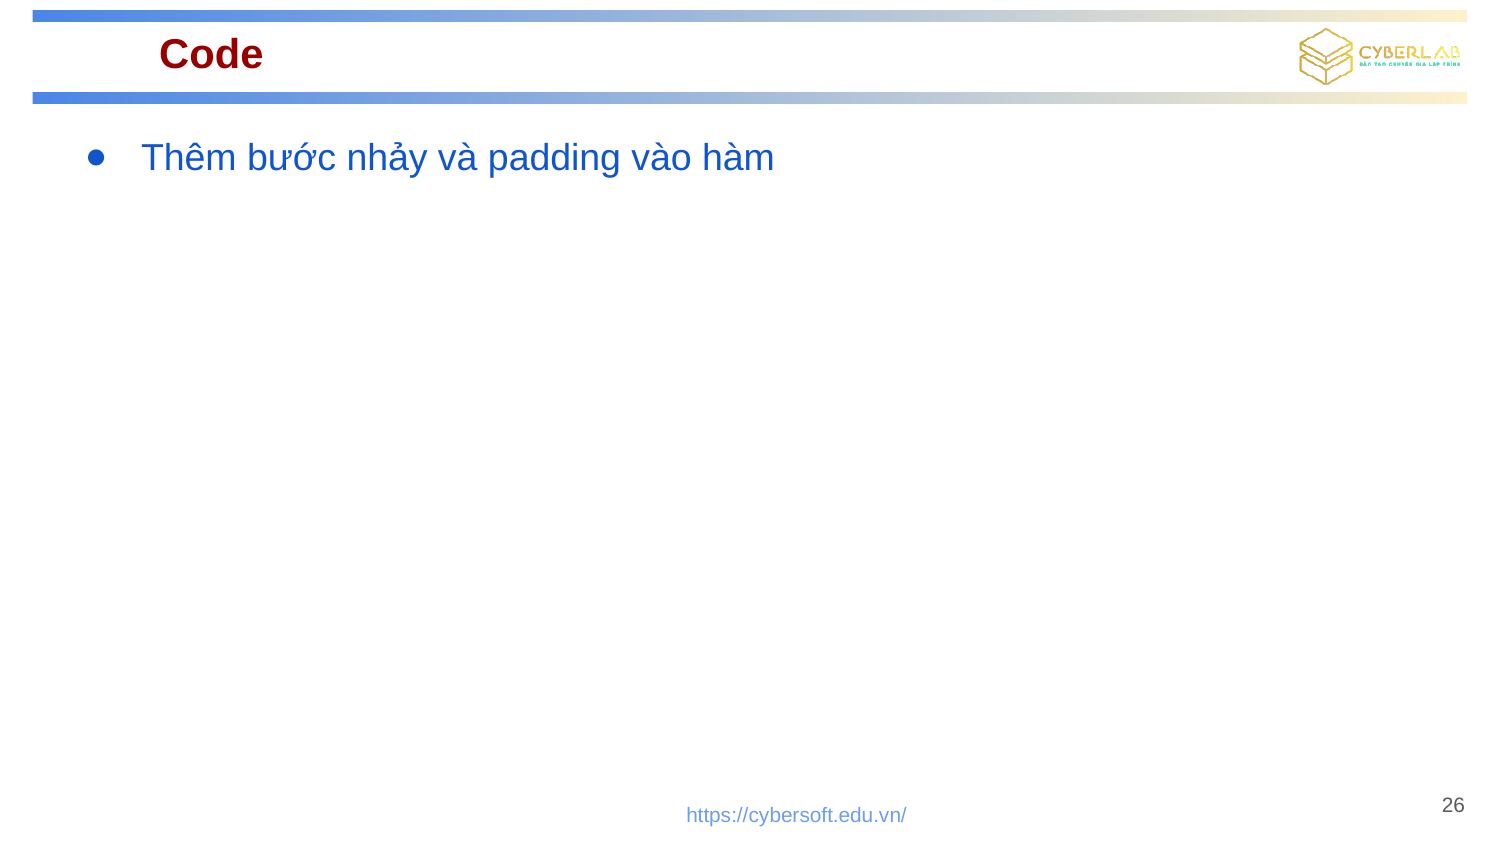

# Code
Thêm bước nhảy và padding vào hàm
26